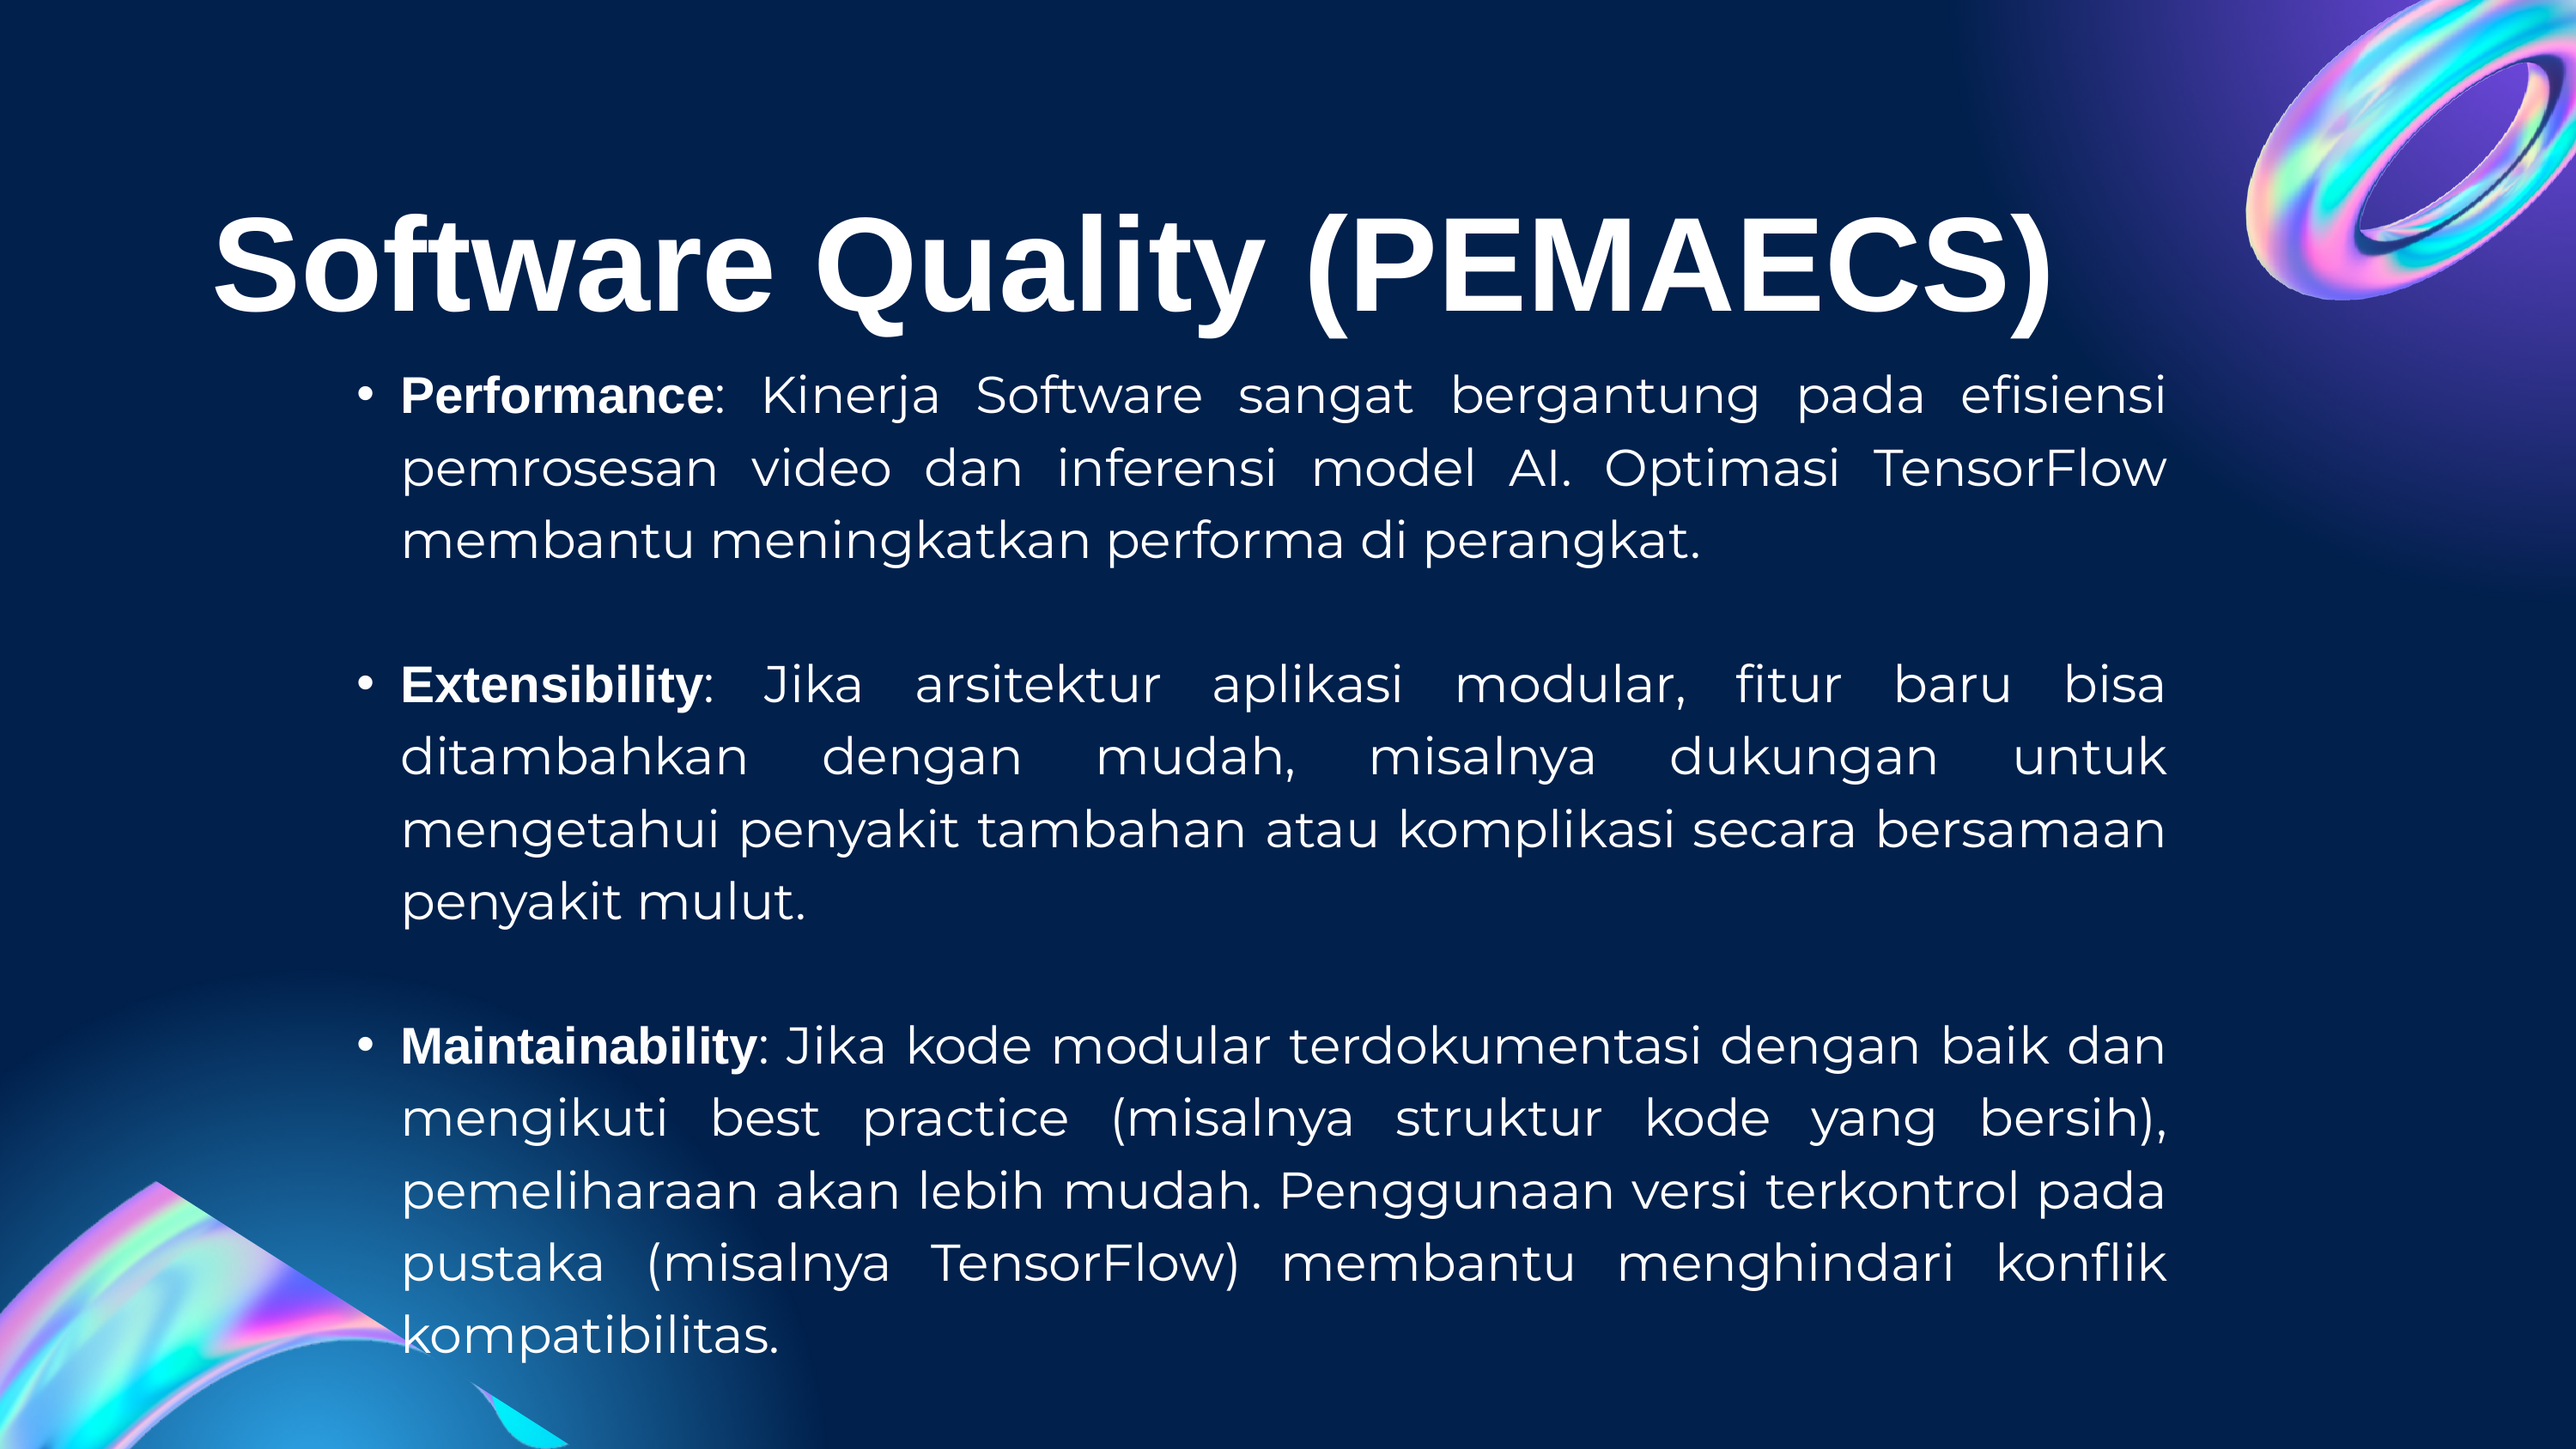

Software Quality (PEMAECS)
Performance: Kinerja Software sangat bergantung pada efisiensi pemrosesan video dan inferensi model AI. Optimasi TensorFlow membantu meningkatkan performa di perangkat.

Extensibility: Jika arsitektur aplikasi modular, fitur baru bisa ditambahkan dengan mudah, misalnya dukungan untuk mengetahui penyakit tambahan atau komplikasi secara bersamaan penyakit mulut.

Maintainability: Jika kode modular terdokumentasi dengan baik dan mengikuti best practice (misalnya struktur kode yang bersih), pemeliharaan akan lebih mudah. Penggunaan versi terkontrol pada pustaka (misalnya TensorFlow) membantu menghindari konflik kompatibilitas.